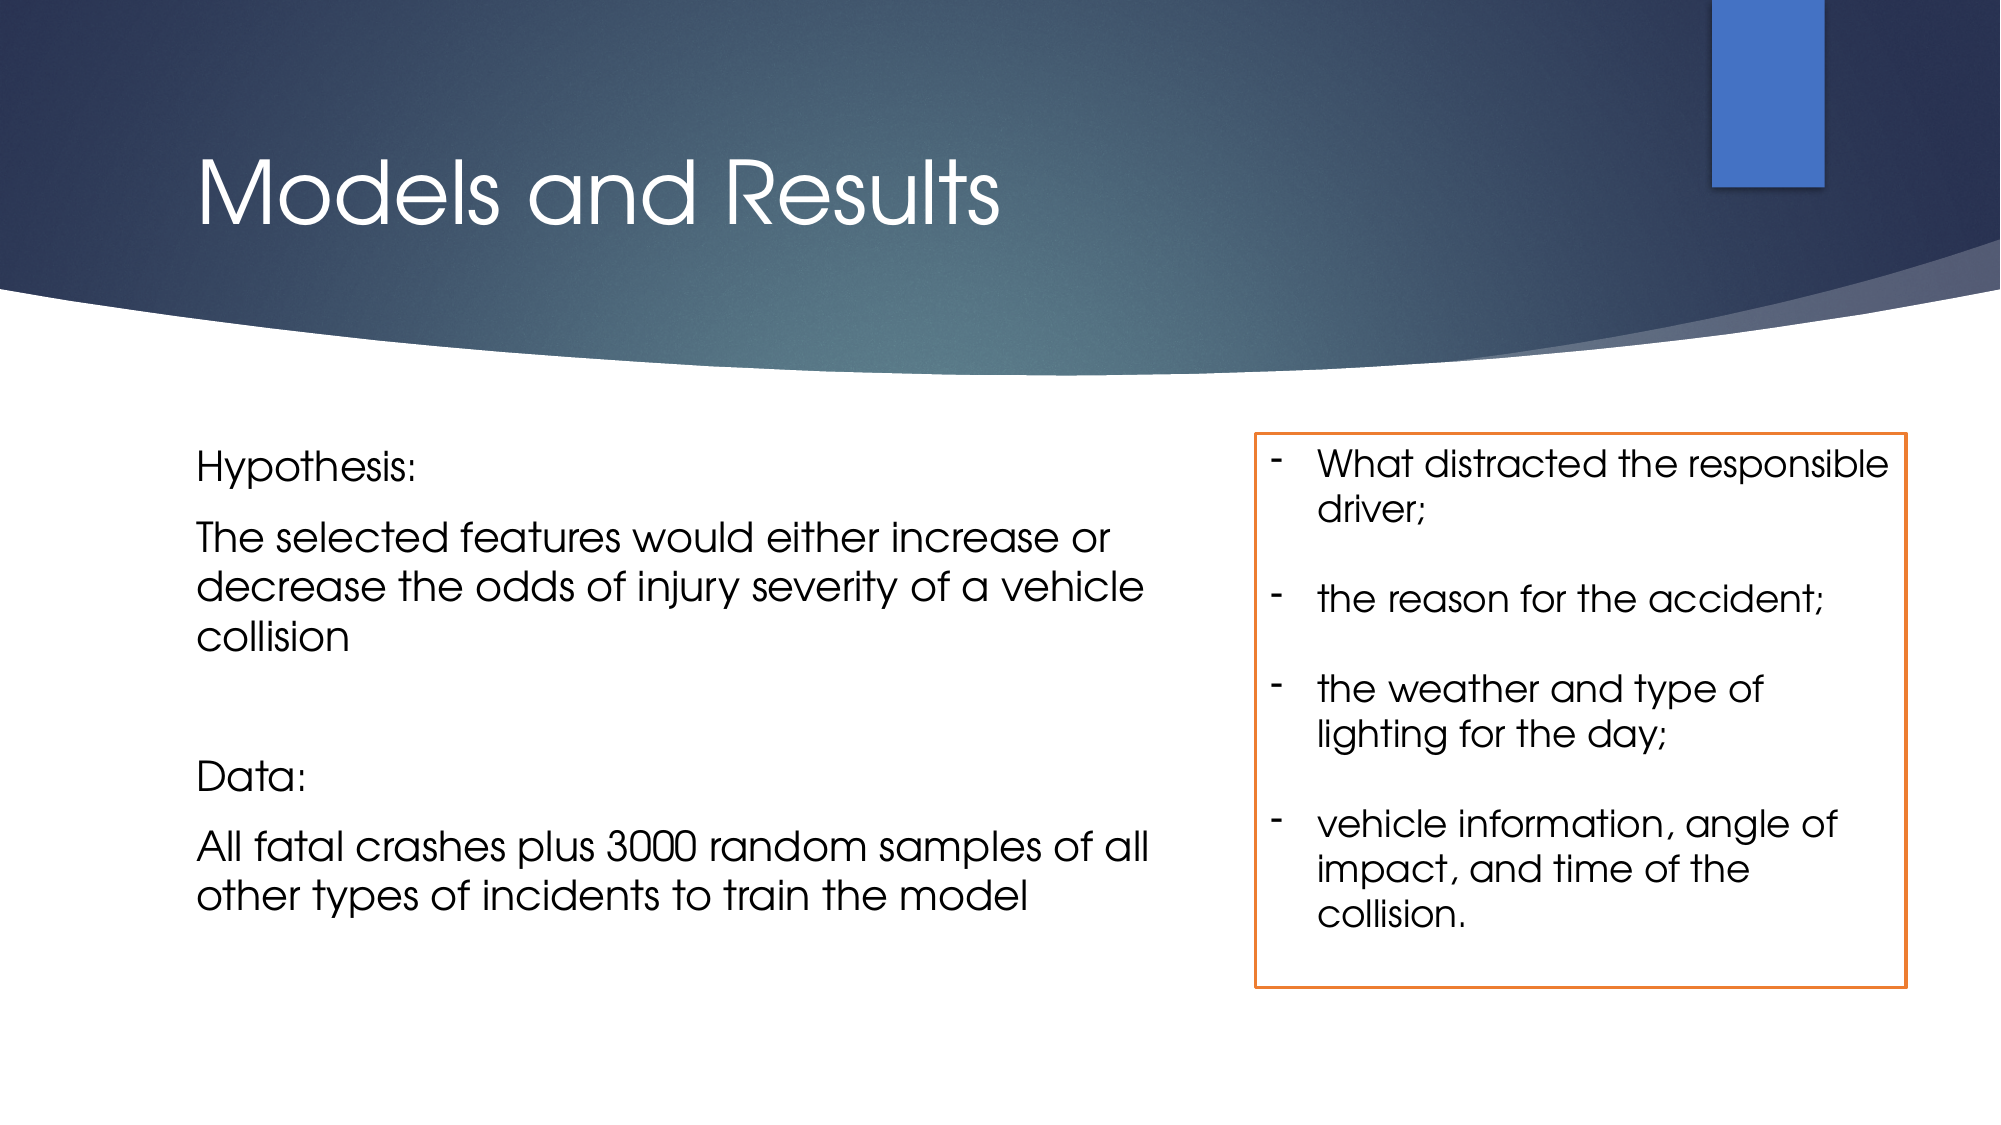

# Models and Results

What distracted the responsible driver;

the reason for the accident;

the weather and type of lighting for the day;

vehicle information, angle of impact, and time of the collision.

Hypothesis:
The selected features would either increase or decrease the odds of injury severity of a vehicle collision

Data:
All fatal crashes plus 3000 random samples of all other types of incidents to train the model